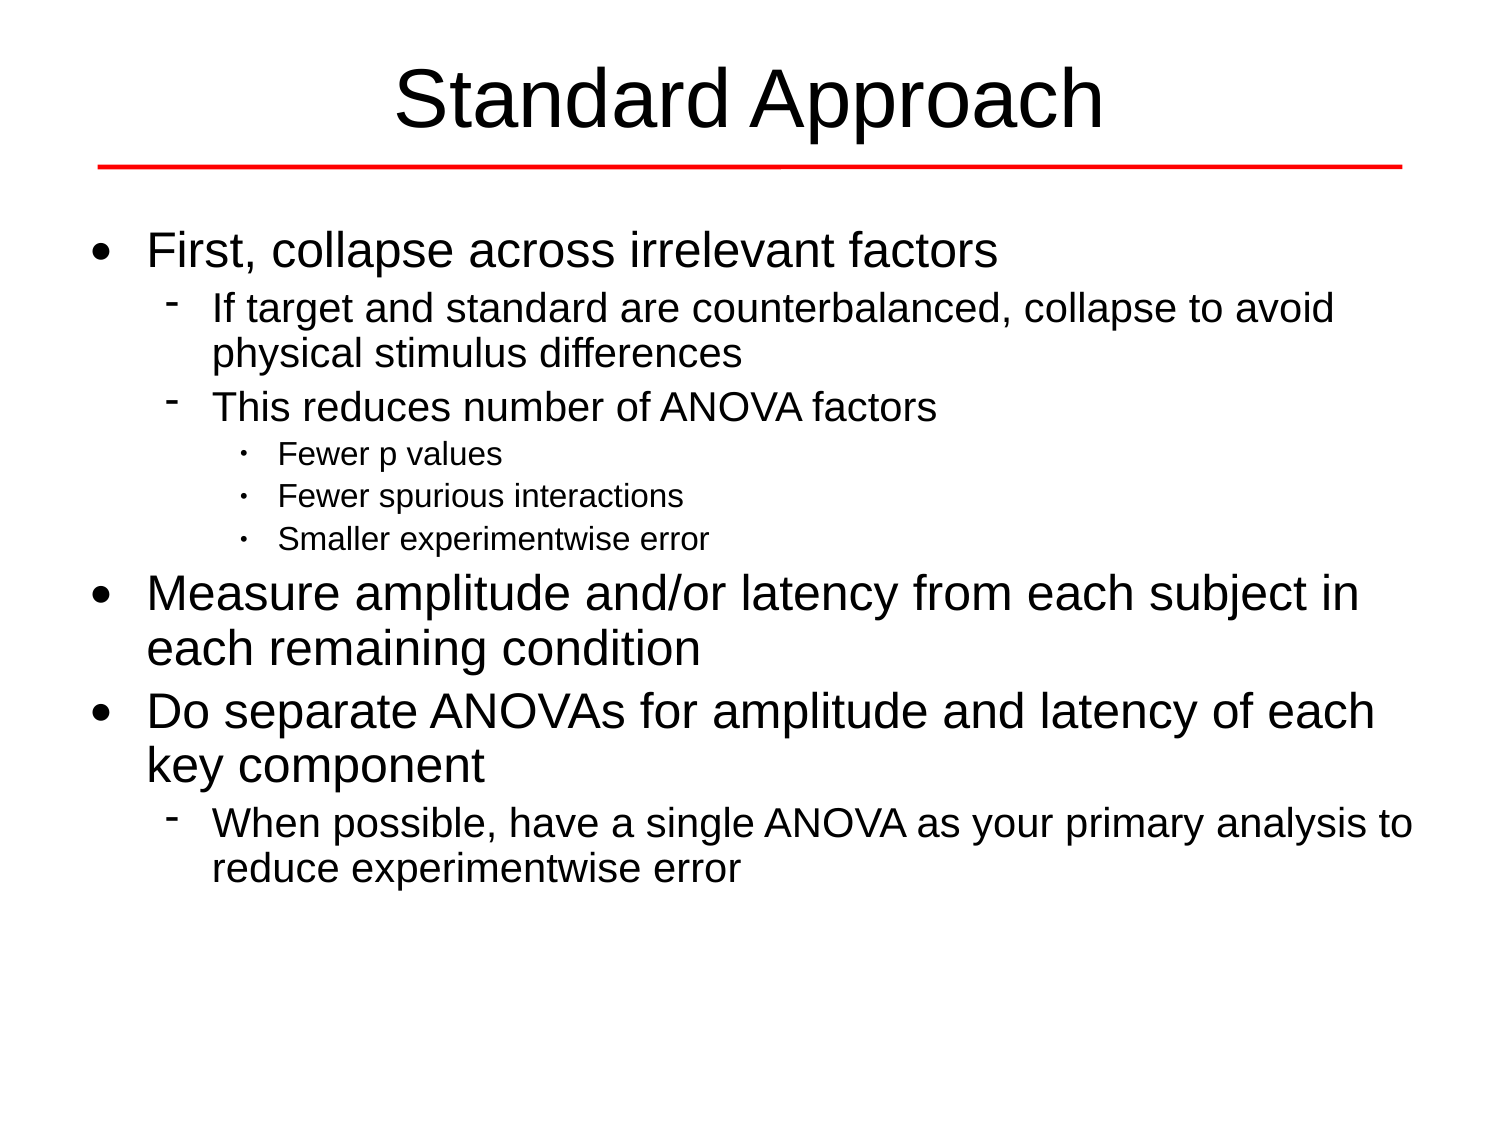

# Standard Approach

First, collapse across irrelevant factors
If target and standard are counterbalanced, collapse to avoid physical stimulus differences
This reduces number of ANOVA factors
Fewer p values
Fewer spurious interactions
Smaller experimentwise error
Measure amplitude and/or latency from each subject in each remaining condition
Do separate ANOVAs for amplitude and latency of each key component
When possible, have a single ANOVA as your primary analysis to reduce experimentwise error